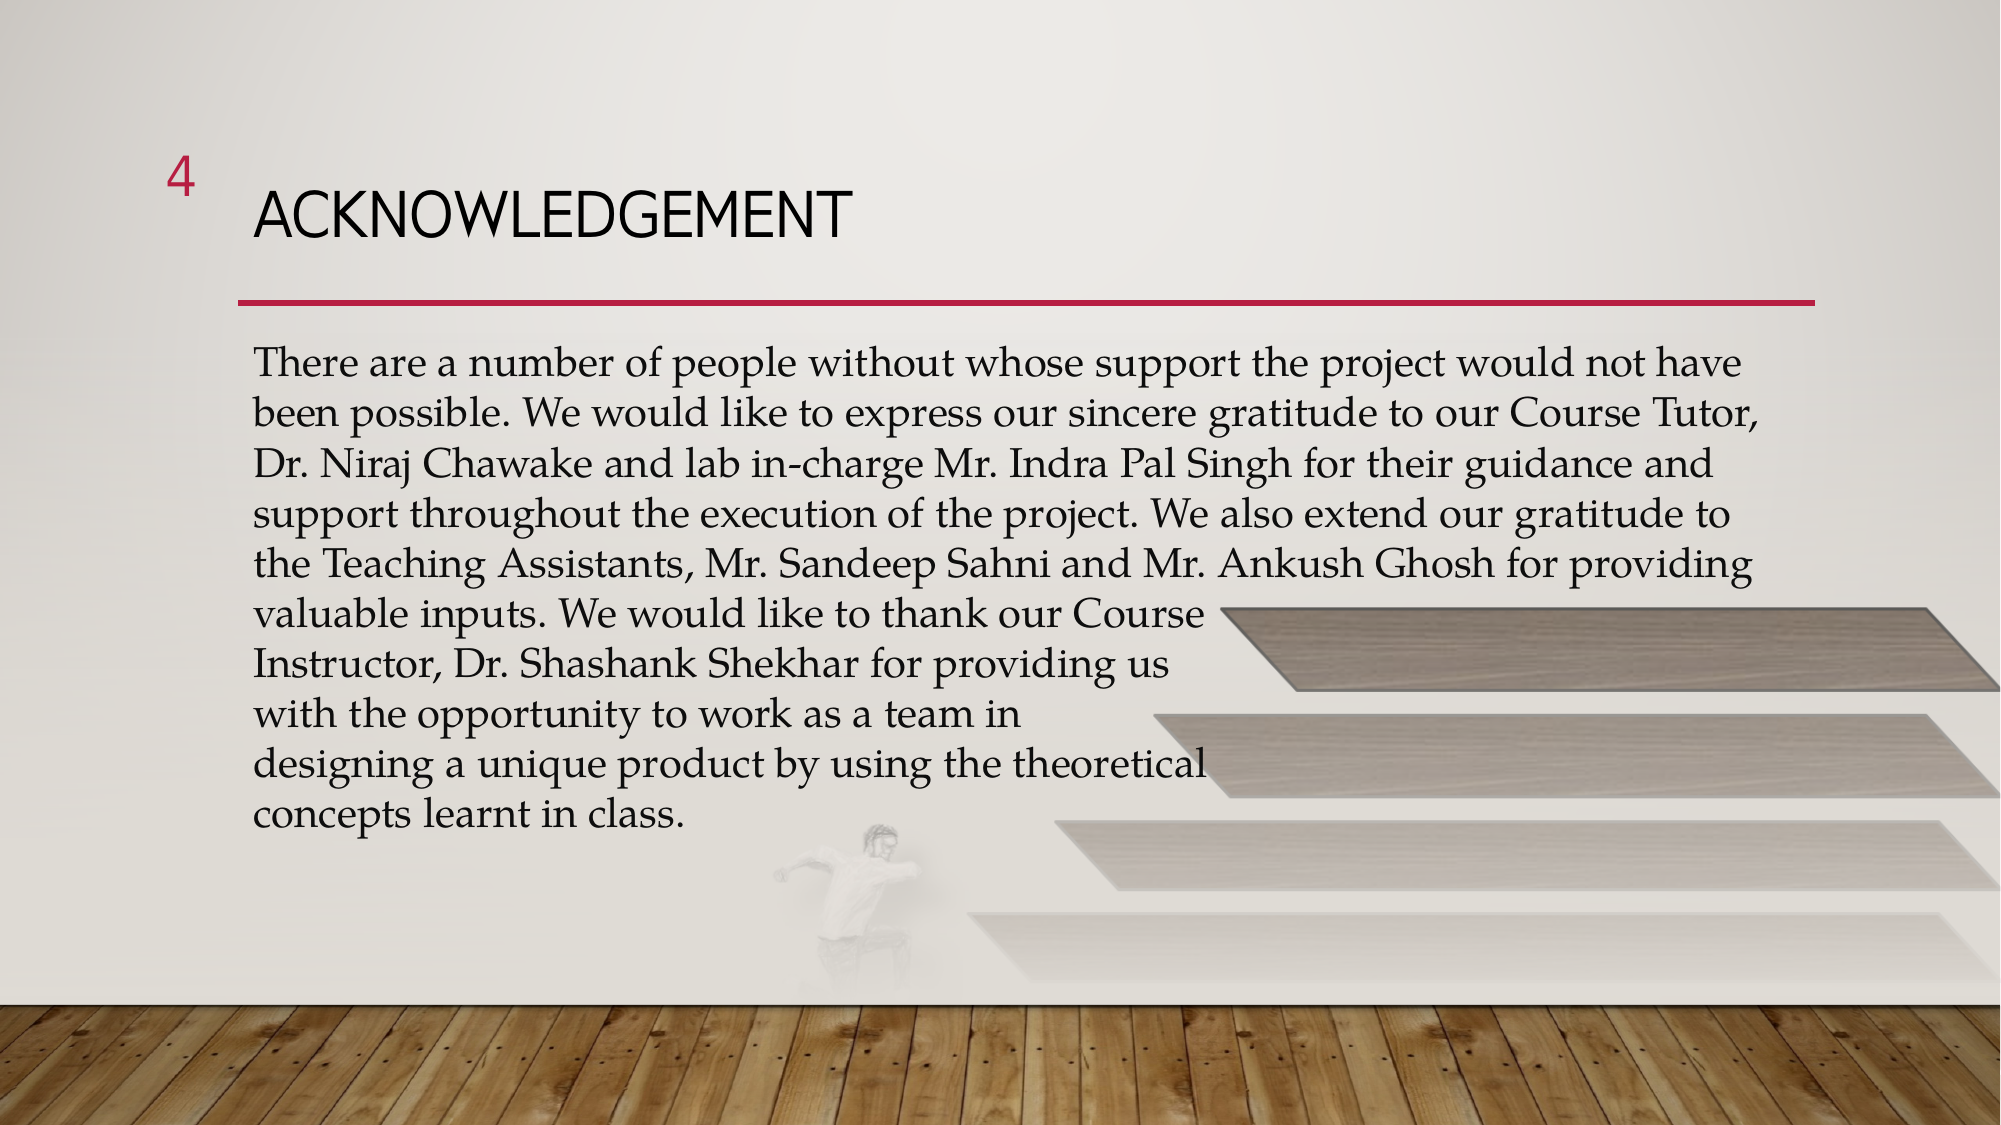

4
# Acknowledgement
There are a number of people without whose support the project would not have been possible. We would like to express our sincere gratitude to our Course Tutor, Dr. Niraj Chawake and lab in-charge Mr. Indra Pal Singh for their guidance and support throughout the execution of the project. We also extend our gratitude to the Teaching Assistants, Mr. Sandeep Sahni and Mr. Ankush Ghosh for providing valuable inputs. We would like to thank our Course
Instructor, Dr. Shashank Shekhar for providing us
with the opportunity to work as a team in
designing a unique product by using the theoretical
concepts learnt in class.